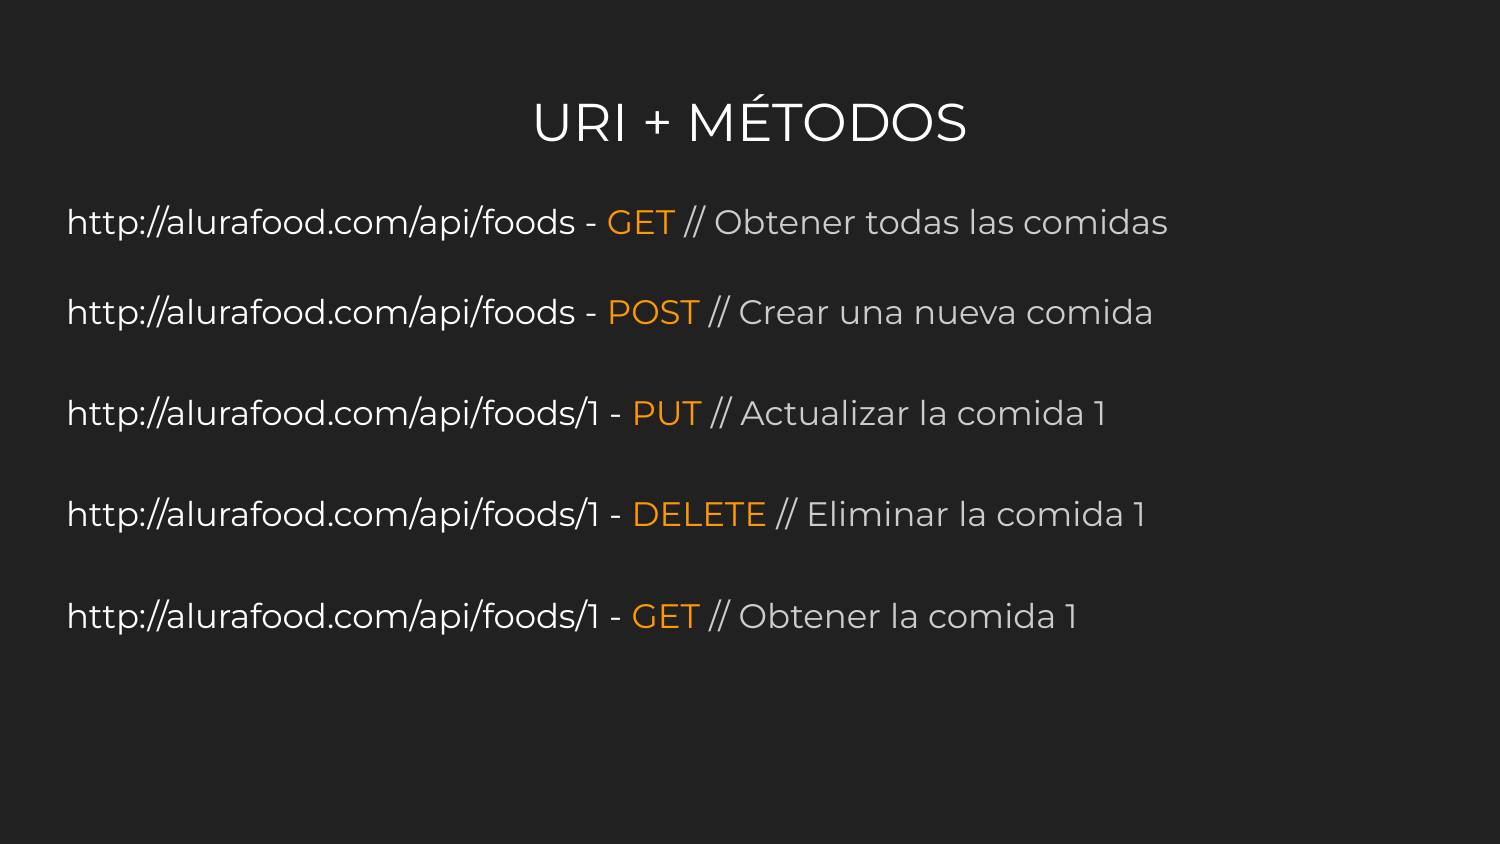

# URI + MÉTODOS
http://alurafood.com/api/foods - GET // Obtener todas las comidas
http://alurafood.com/api/foods - POST // Crear una nueva comida
http://alurafood.com/api/foods/1 - PUT // Actualizar la comida 1

http://alurafood.com/api/foods/1 - DELETE // Eliminar la comida 1
http://alurafood.com/api/foods/1 - GET // Obtener la comida 1